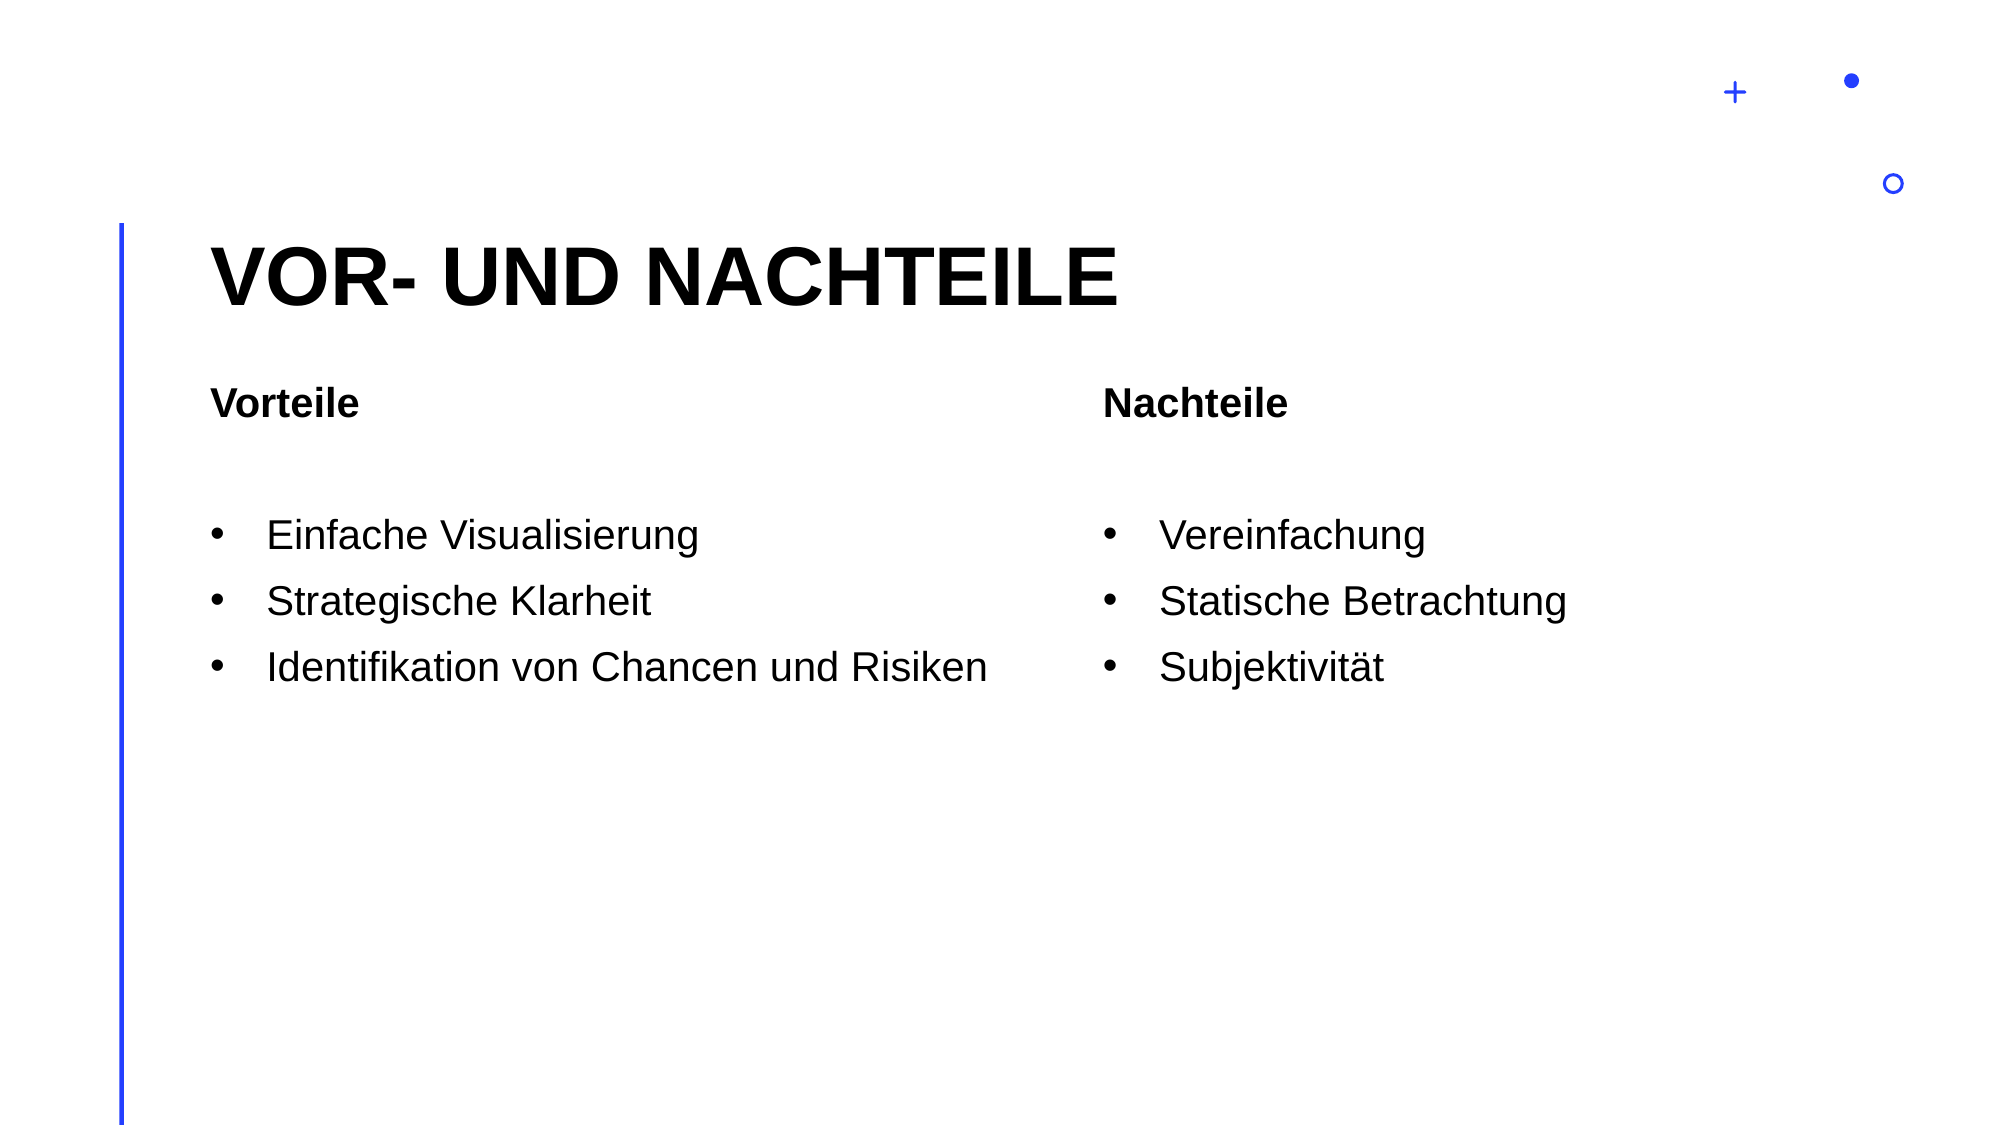

# Vor- und Nachteile
Vorteile

Einfache Visualisierung
Strategische Klarheit
Identifikation von Chancen und Risiken
Nachteile

Vereinfachung
Statische Betrachtung
Subjektivität